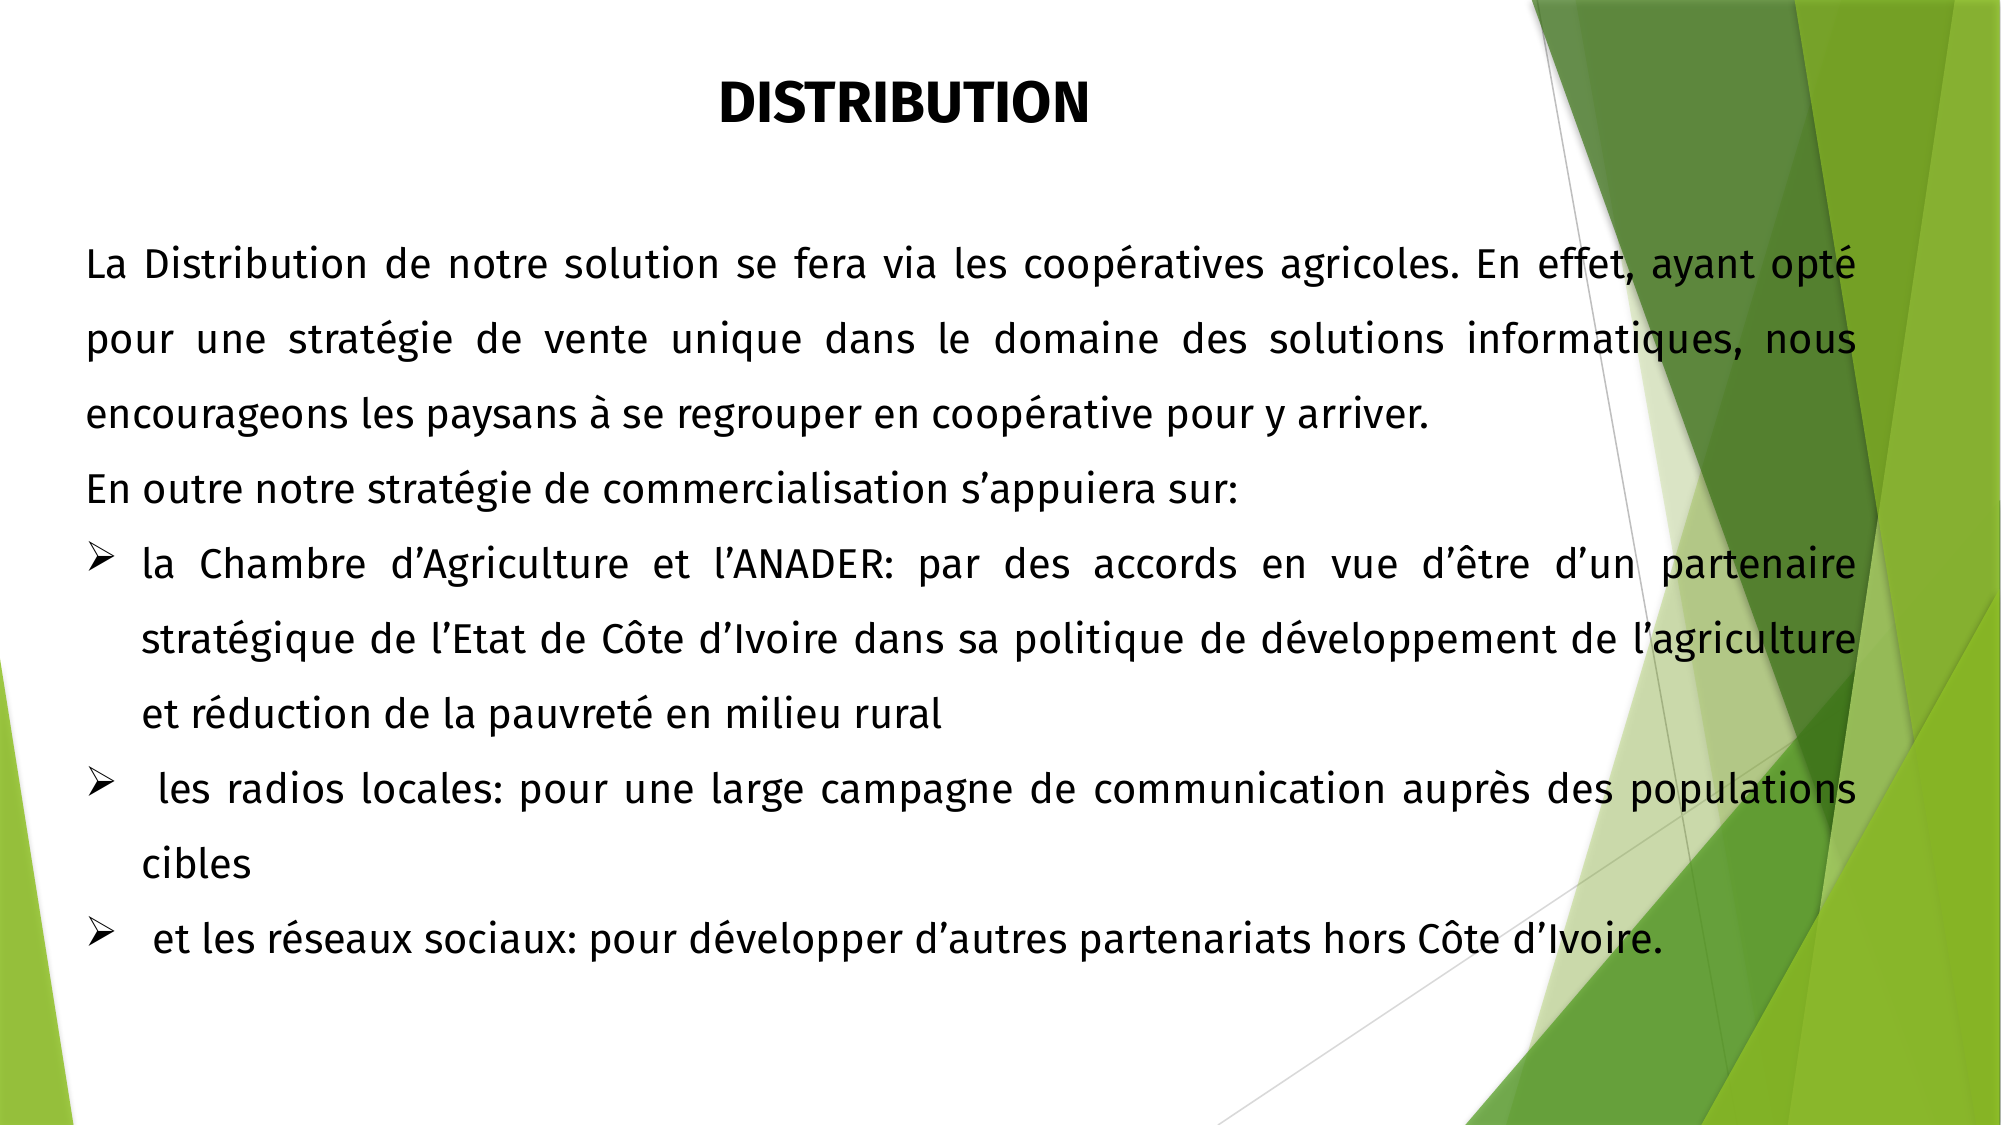

DISTRIBUTION
La Distribution de notre solution se fera via les coopératives agricoles. En effet, ayant opté pour une stratégie de vente unique dans le domaine des solutions informatiques, nous encourageons les paysans à se regrouper en coopérative pour y arriver.
En outre notre stratégie de commercialisation s’appuiera sur:
la Chambre d’Agriculture et l’ANADER: par des accords en vue d’être d’un partenaire stratégique de l’Etat de Côte d’Ivoire dans sa politique de développement de l’agriculture et réduction de la pauvreté en milieu rural
 les radios locales: pour une large campagne de communication auprès des populations cibles
 et les réseaux sociaux: pour développer d’autres partenariats hors Côte d’Ivoire.